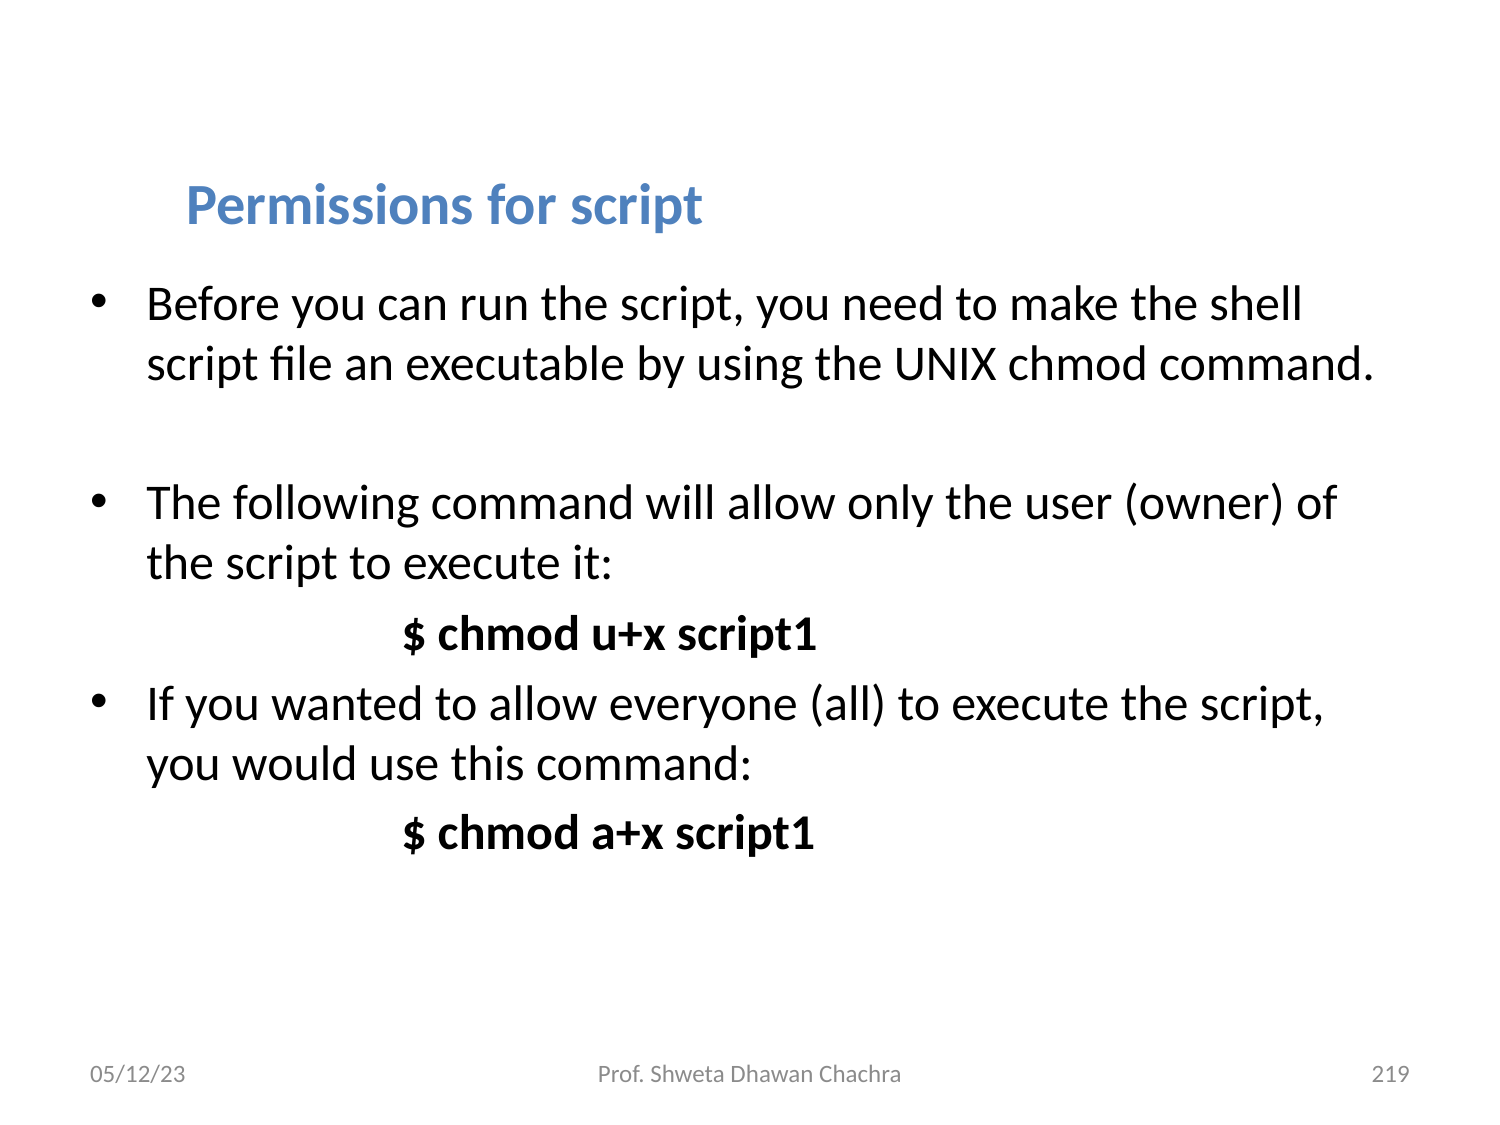

Permissions for script
Before you can run the script, you need to make the shell script file an executable by using the UNIX chmod command.

The following command will allow only the user (owner) of the script to execute it:
		$ chmod u+x script1
If you wanted to allow everyone (all) to execute the script, you would use this command:
		$ chmod a+x script1
05/12/23
Prof. Shweta Dhawan Chachra
219